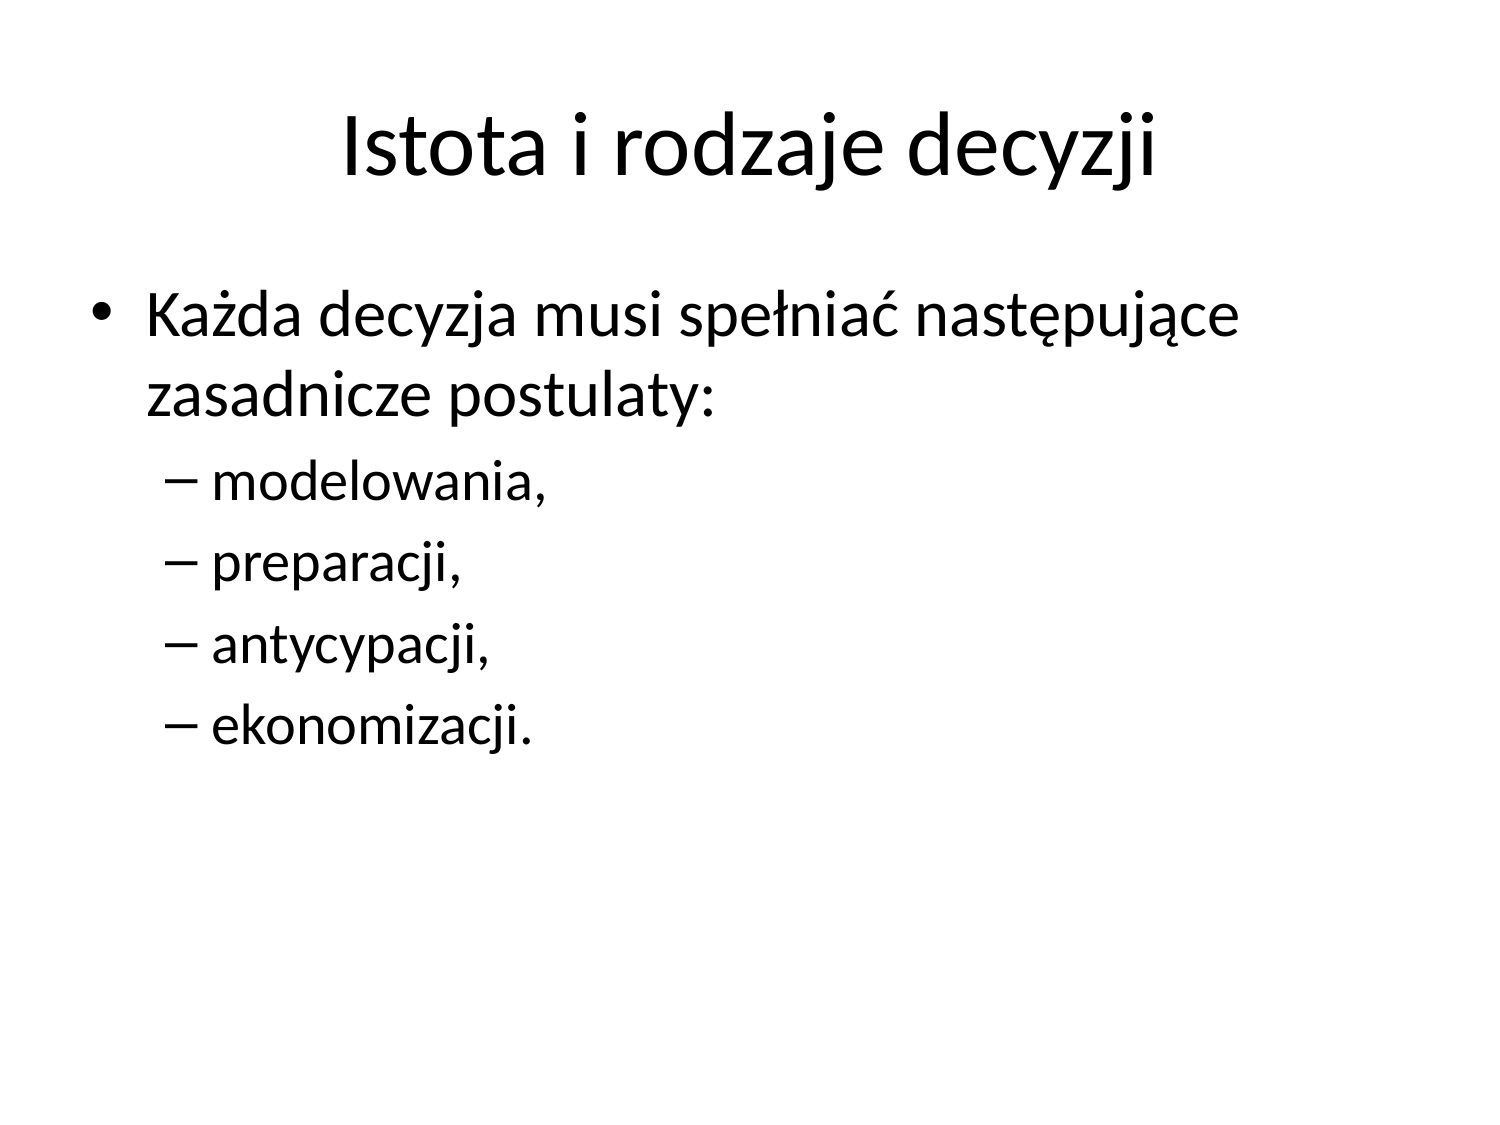

# Istota i rodzaje decyzji
Każda decyzja musi spełniać następujące zasadnicze postulaty:
modelowania,
preparacji,
antycypacji,
ekonomizacji.